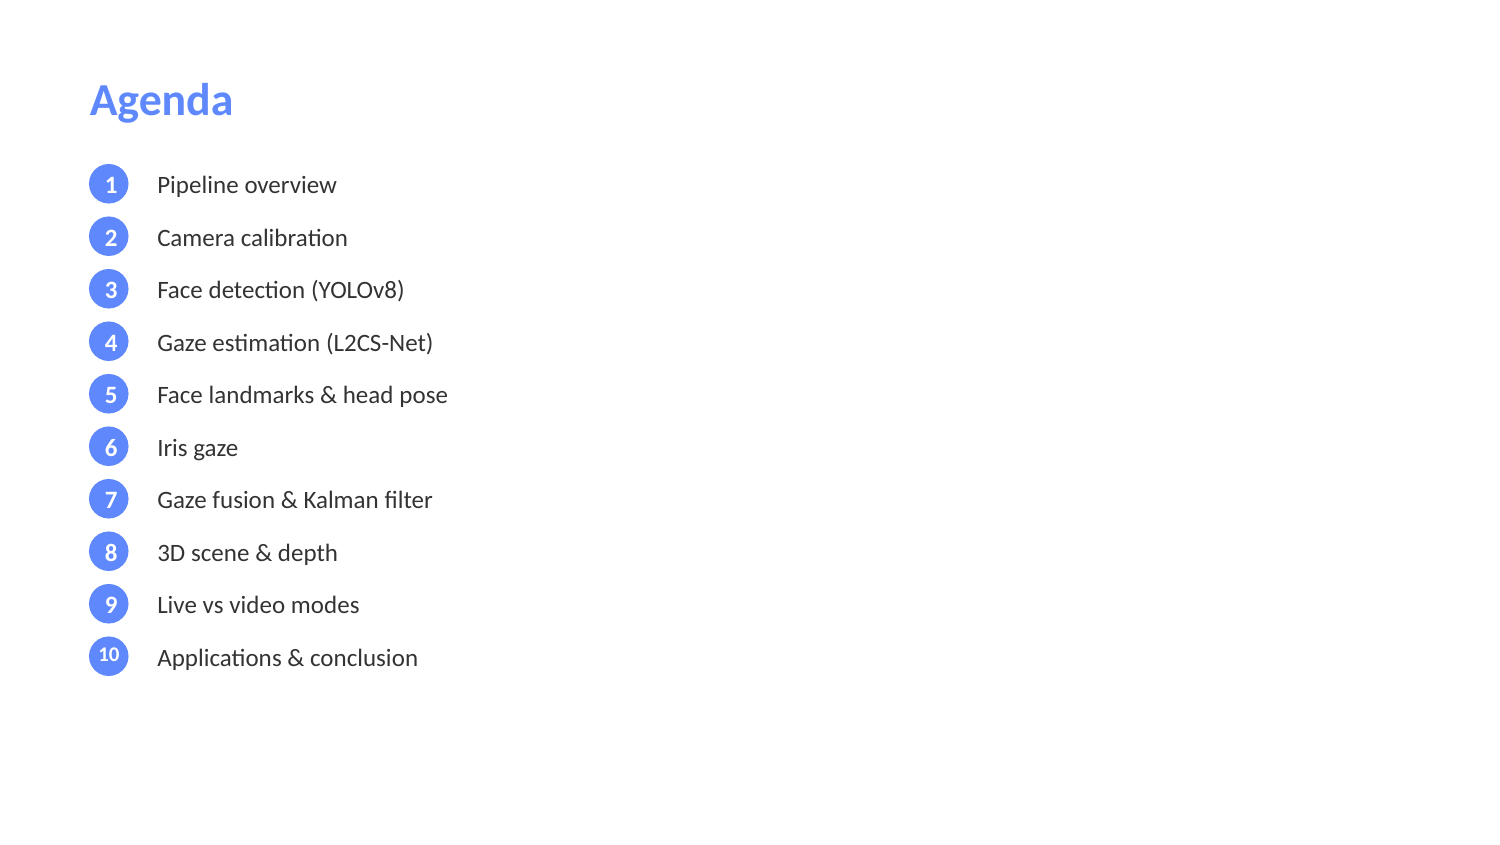

Agenda

1
Pipeline overview

2
Camera calibration

3
Face detection (YOLOv8)

4
Gaze estimation (L2CS-Net)

5
Face landmarks & head pose

6
Iris gaze

7
Gaze fusion & Kalman filter

8
3D scene & depth

9
Live vs video modes
10

Applications & conclusion